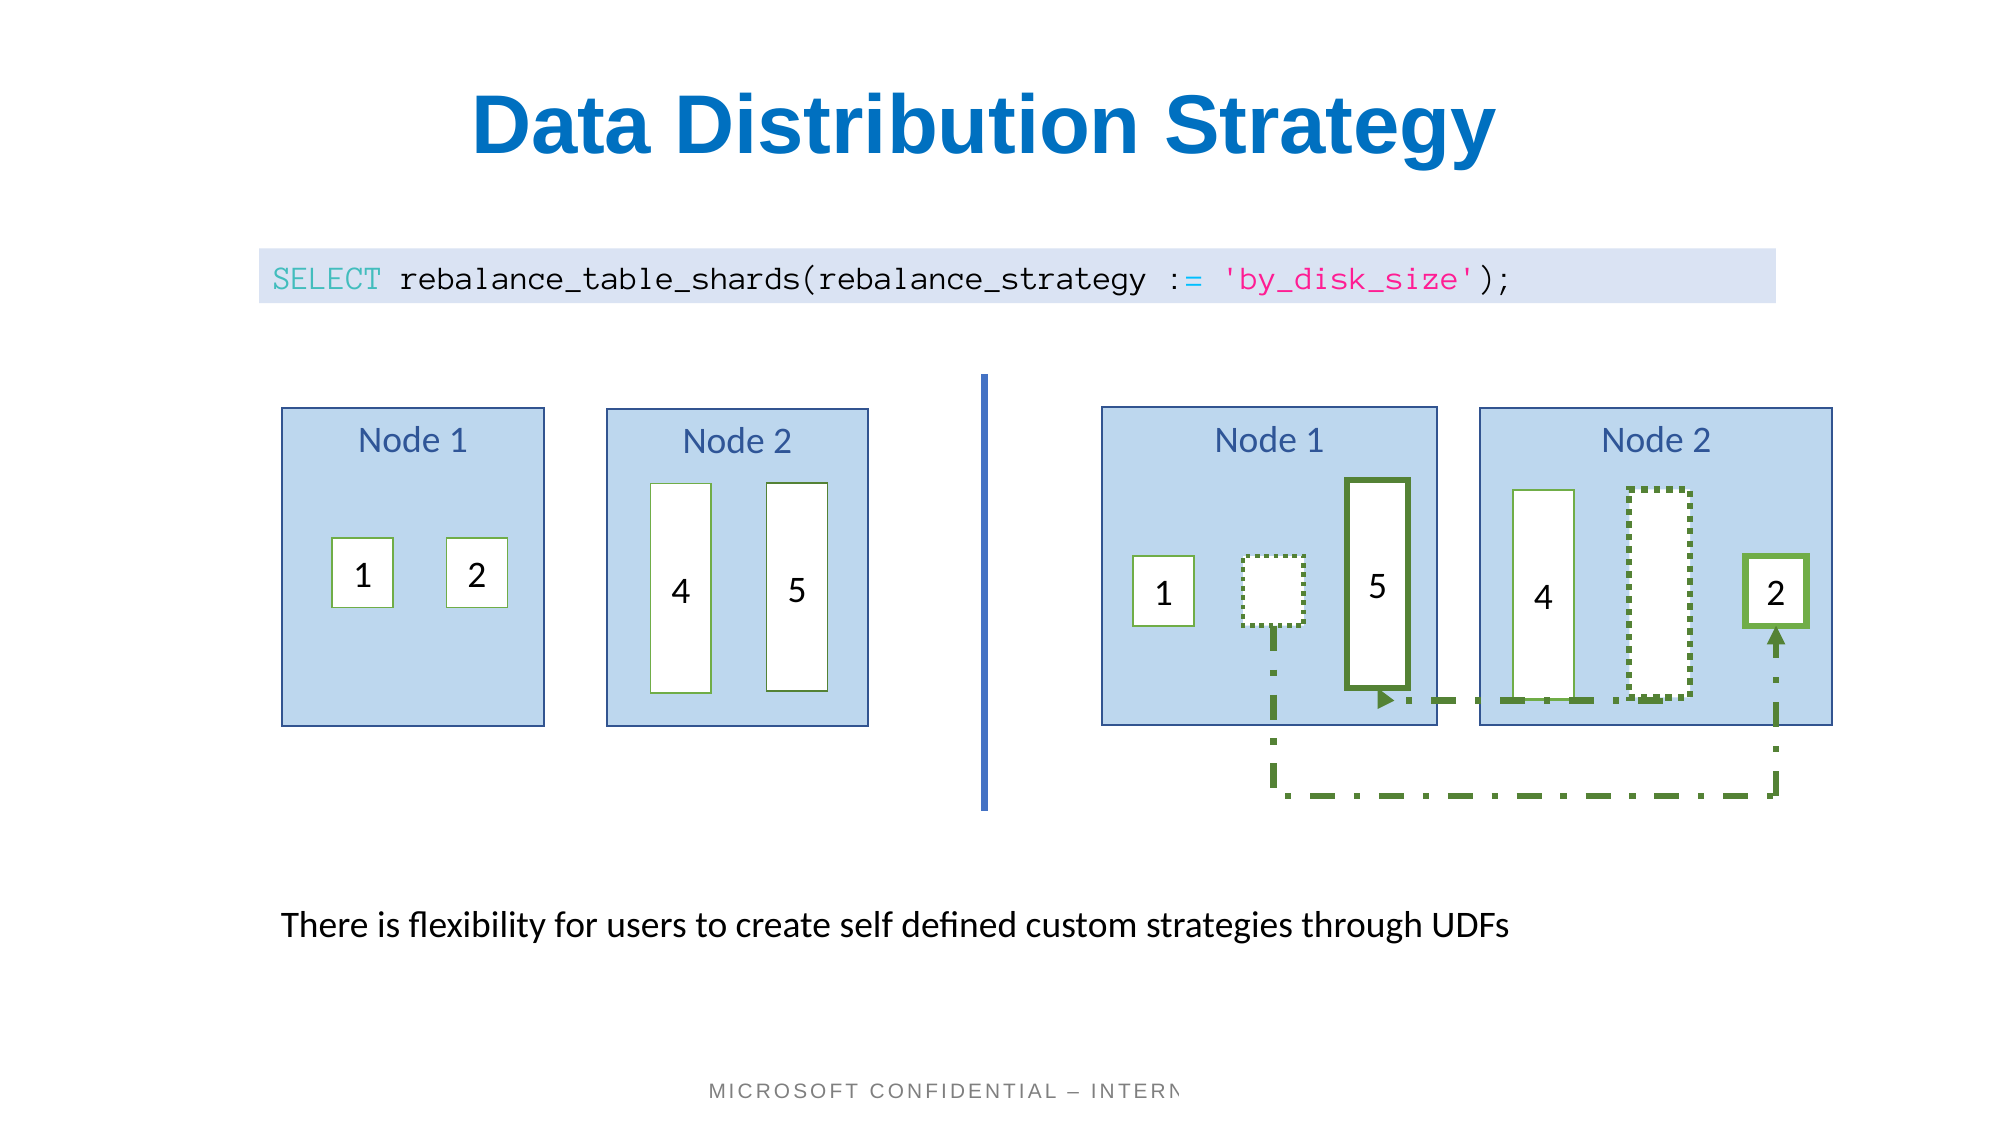

# Data Distribution Strategy
SELECT rebalance_table_shards(rebalance_strategy := 'by_disk_size');
Node 1
Node 1
Node 2
Node 2
5
5
4

4
1
2
2
1

There is flexibility for users to create self defined custom strategies through UDFs